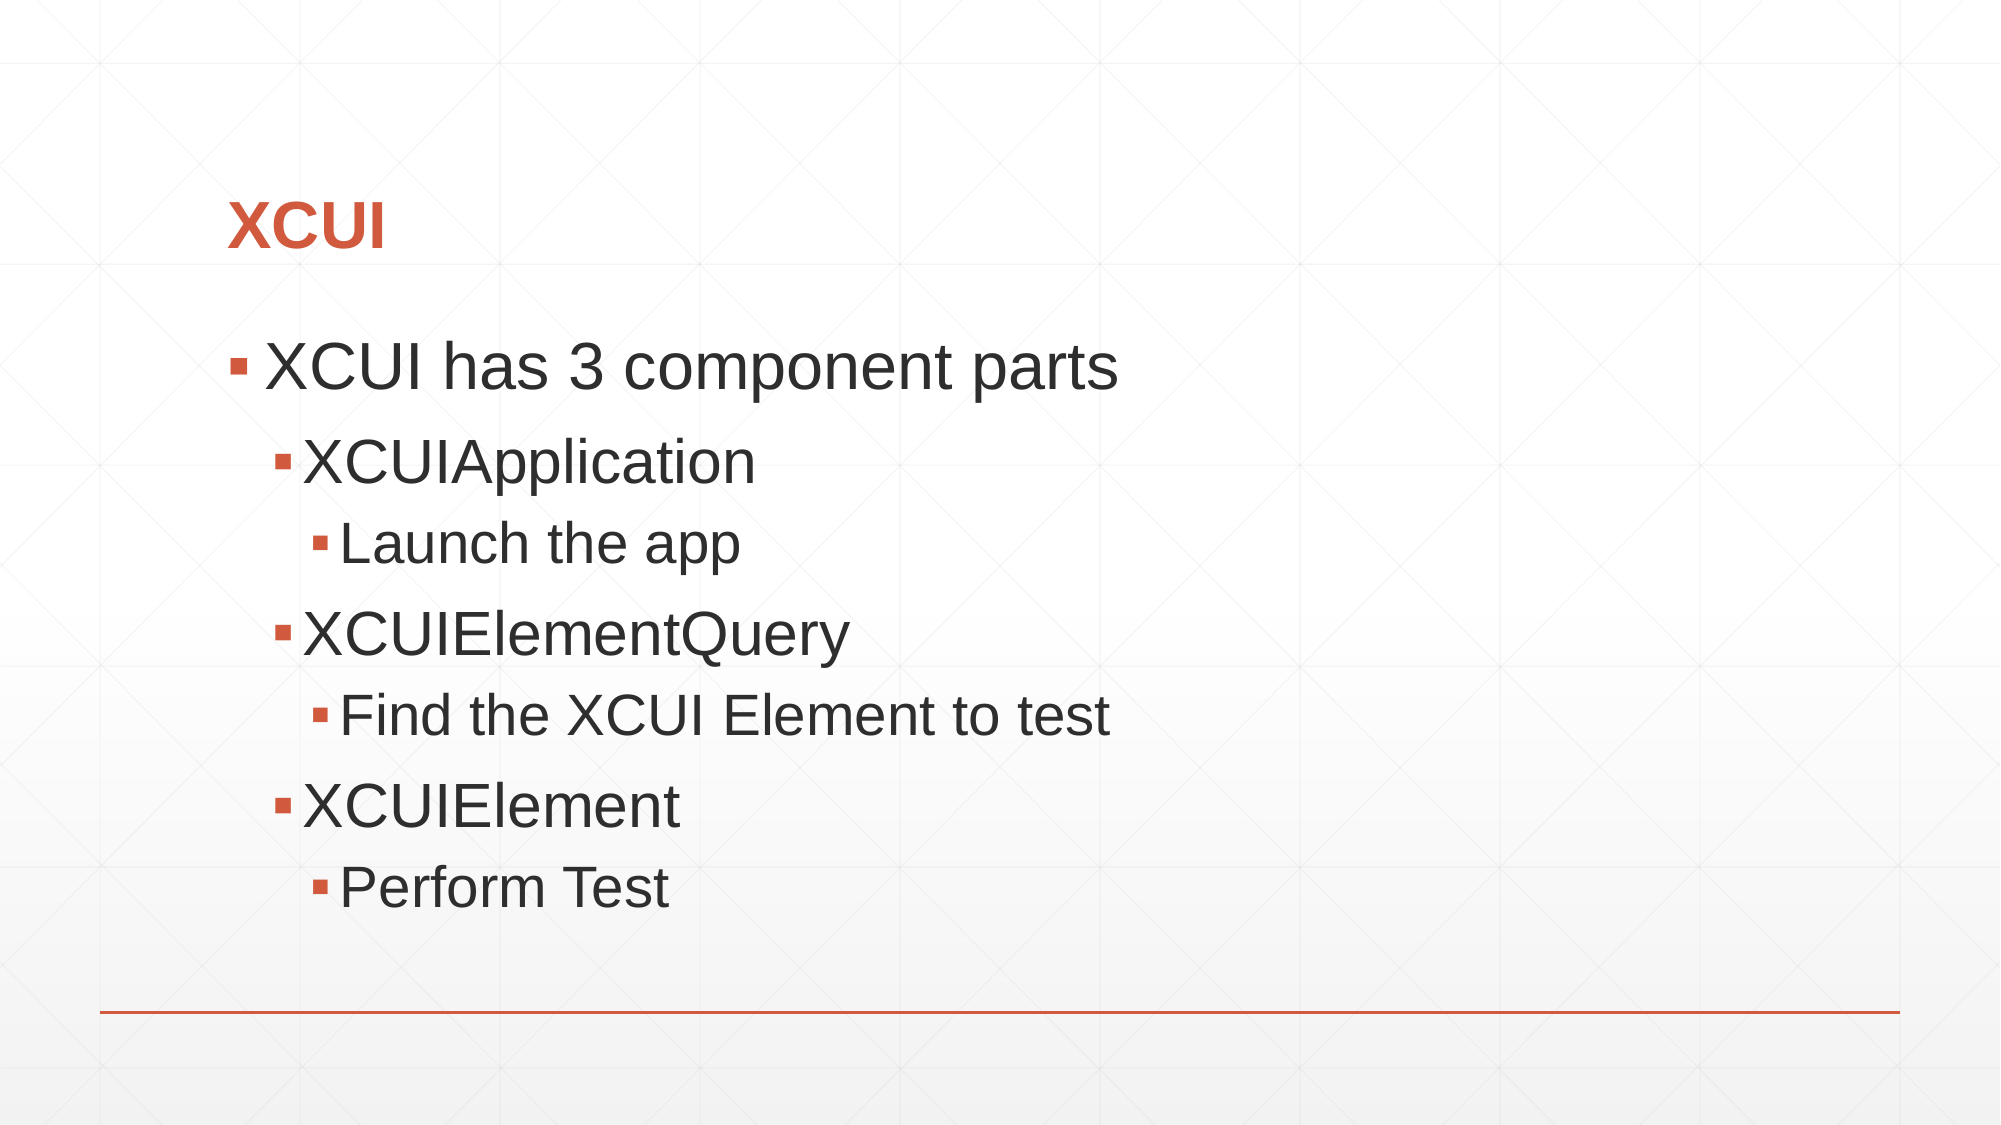

# XCUI
XCUI has 3 component parts
XCUIApplication
Launch the app
XCUIElementQuery
Find the XCUI Element to test
XCUIElement
Perform Test